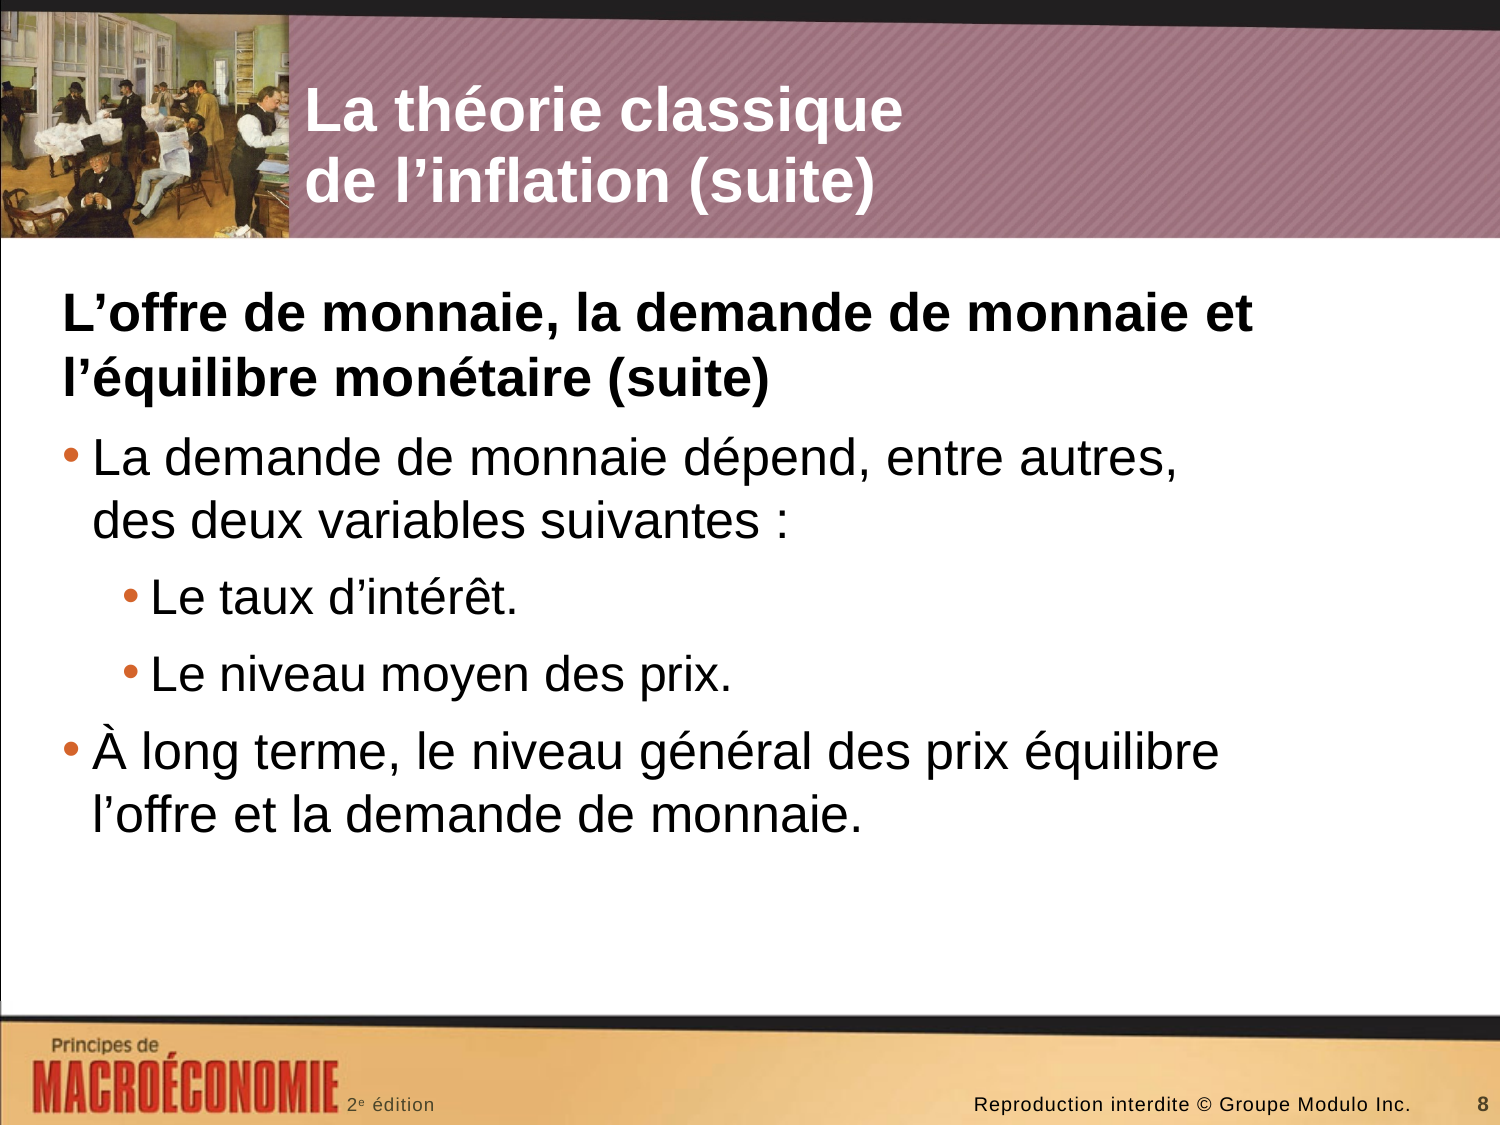

# La théorie classique de l’inflation (suite)
L’offre de monnaie, la demande de monnaie et l’équilibre monétaire (suite)
La demande de monnaie dépend, entre autres,
des deux variables suivantes :
Le taux d’intérêt.
Le niveau moyen des prix.
À long terme, le niveau général des prix équilibre
l’offre et la demande de monnaie.
8